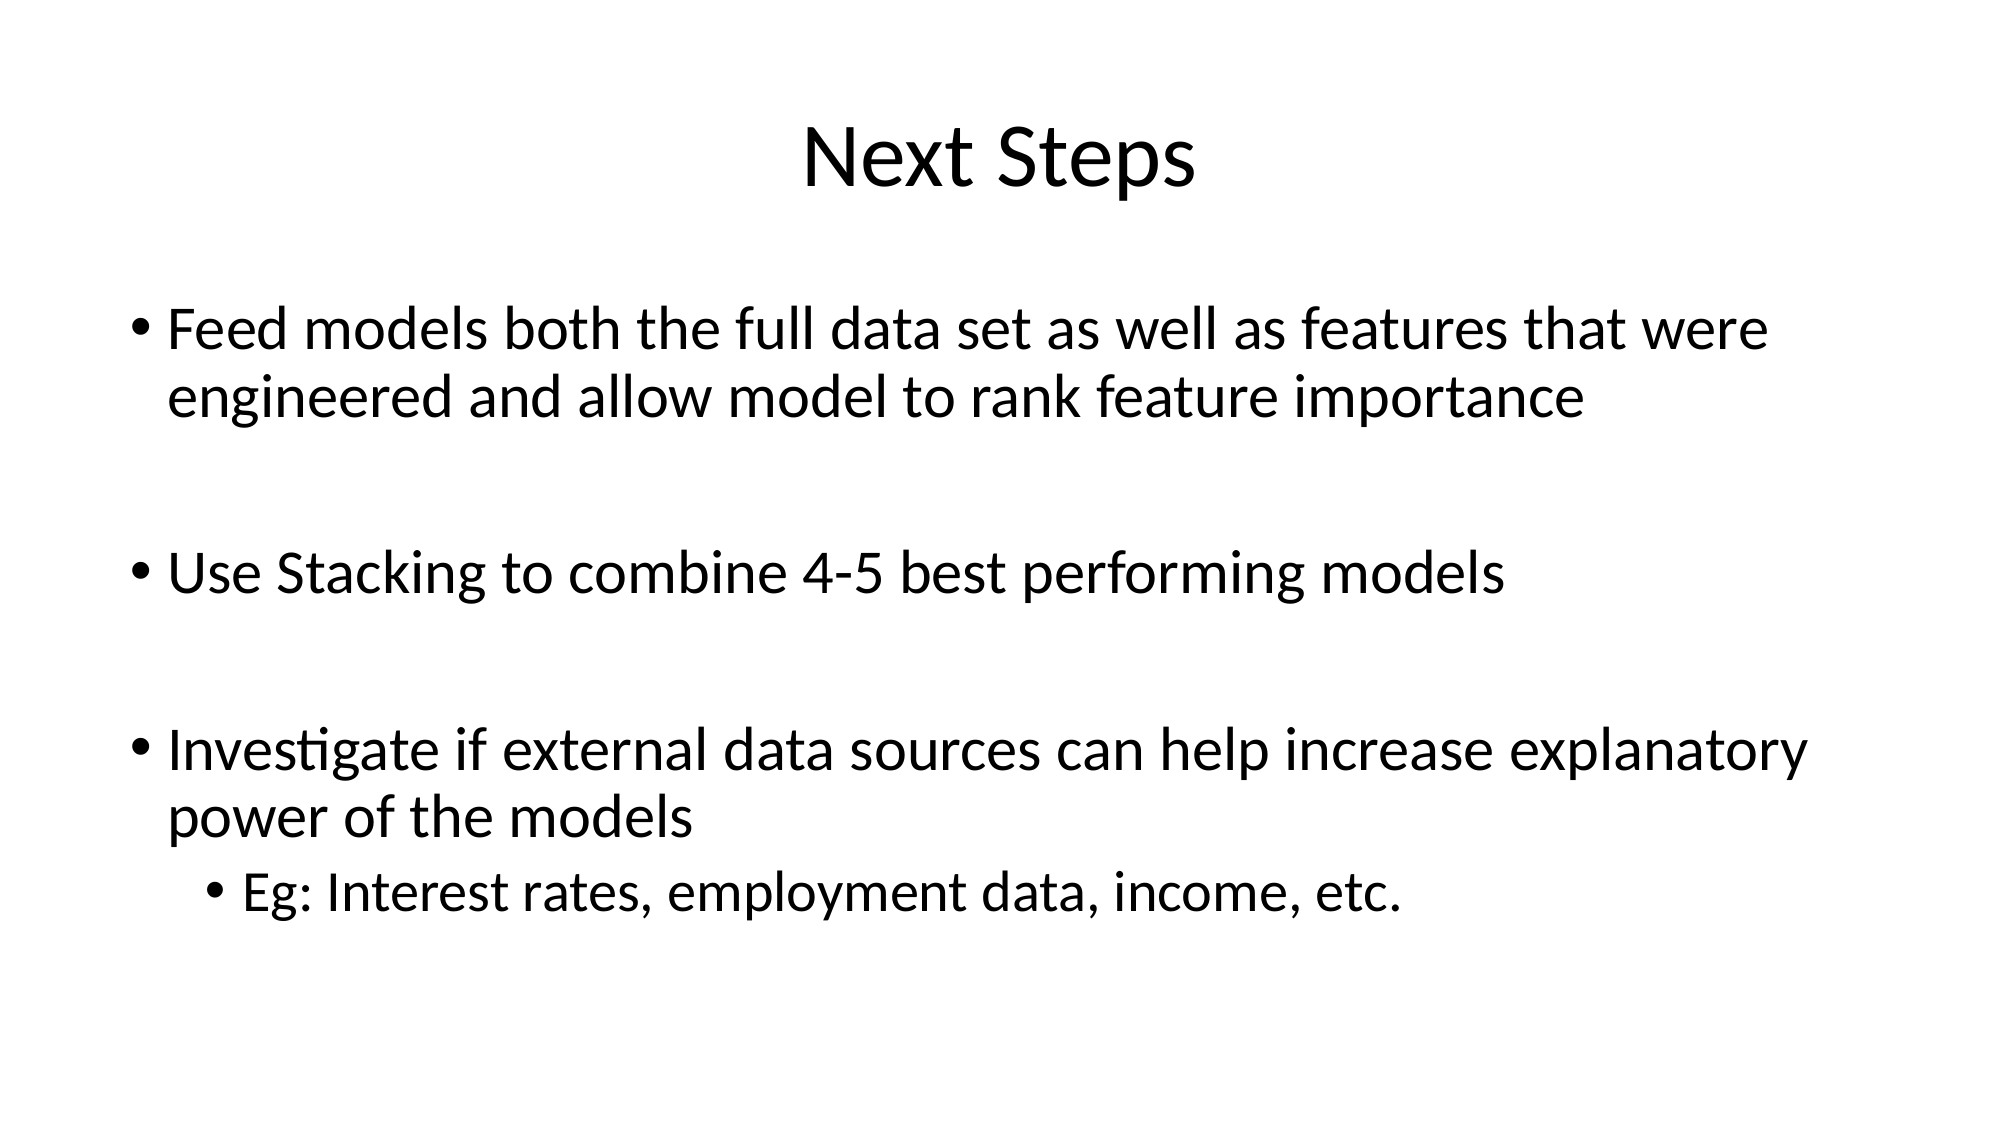

# Next Steps
Feed models both the full data set as well as features that were engineered and allow model to rank feature importance

Use Stacking to combine 4-5 best performing models

Investigate if external data sources can help increase explanatory power of the models
Eg: Interest rates, employment data, income, etc.